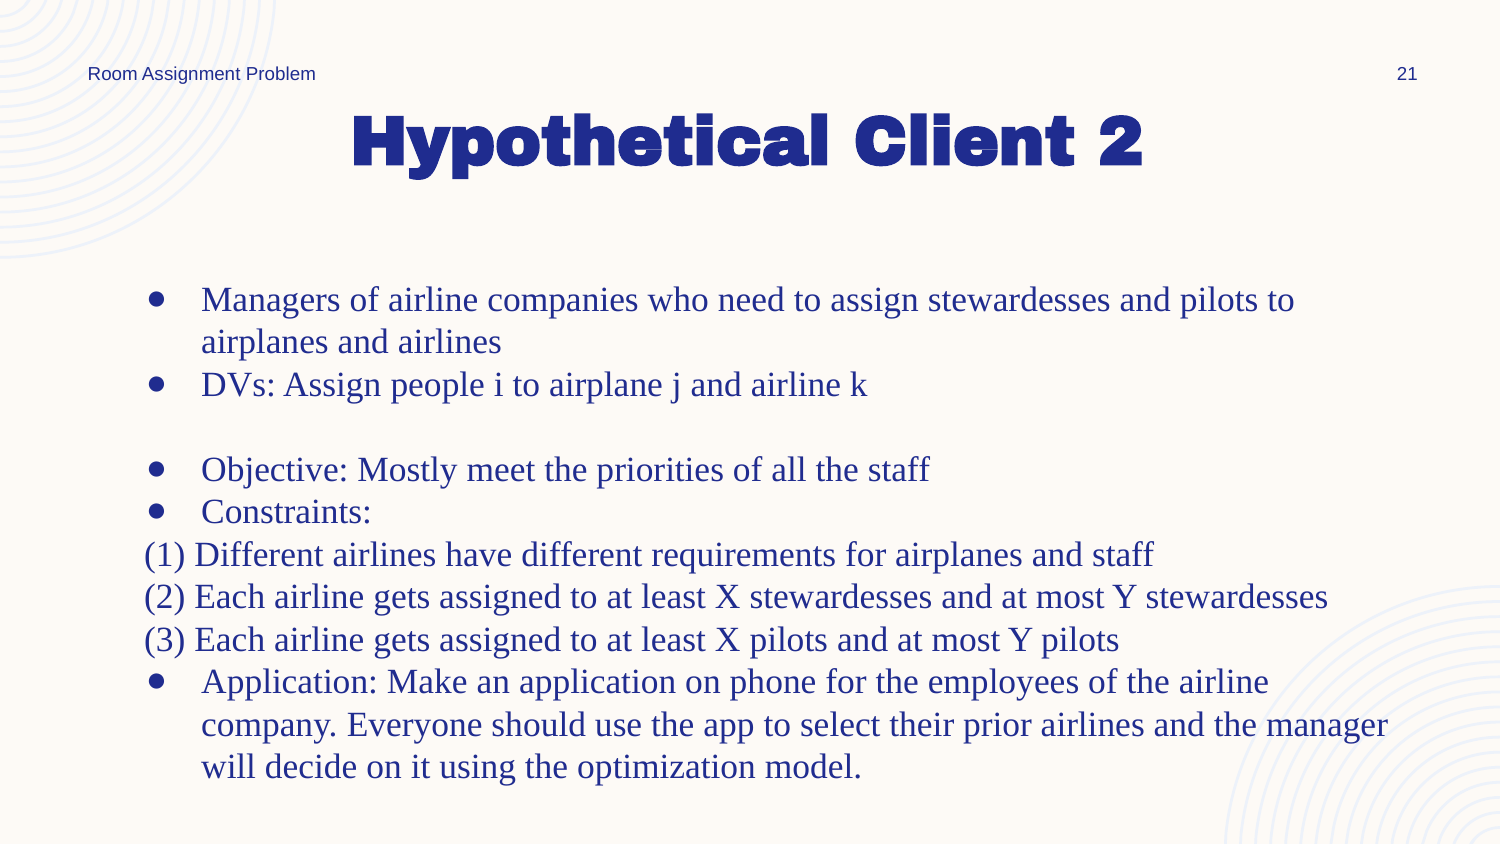

Room Assignment Problem
21
# Hypothetical Client 2

Managers of airline companies who need to assign stewardesses and pilots to airplanes and airlines
DVs: Assign people i to airplane j and airline k
Objective: Mostly meet the priorities of all the staff
Constraints:
  (1) Different airlines have different requirements for airplanes and staff
  (2) Each airline gets assigned to at least X stewardesses and at most Y stewardesses
  (3) Each airline gets assigned to at least X pilots and at most Y pilots
Application: Make an application on phone for the employees of the airline company. Everyone should use the app to select their prior airlines and the manager will decide on it using the optimization model.